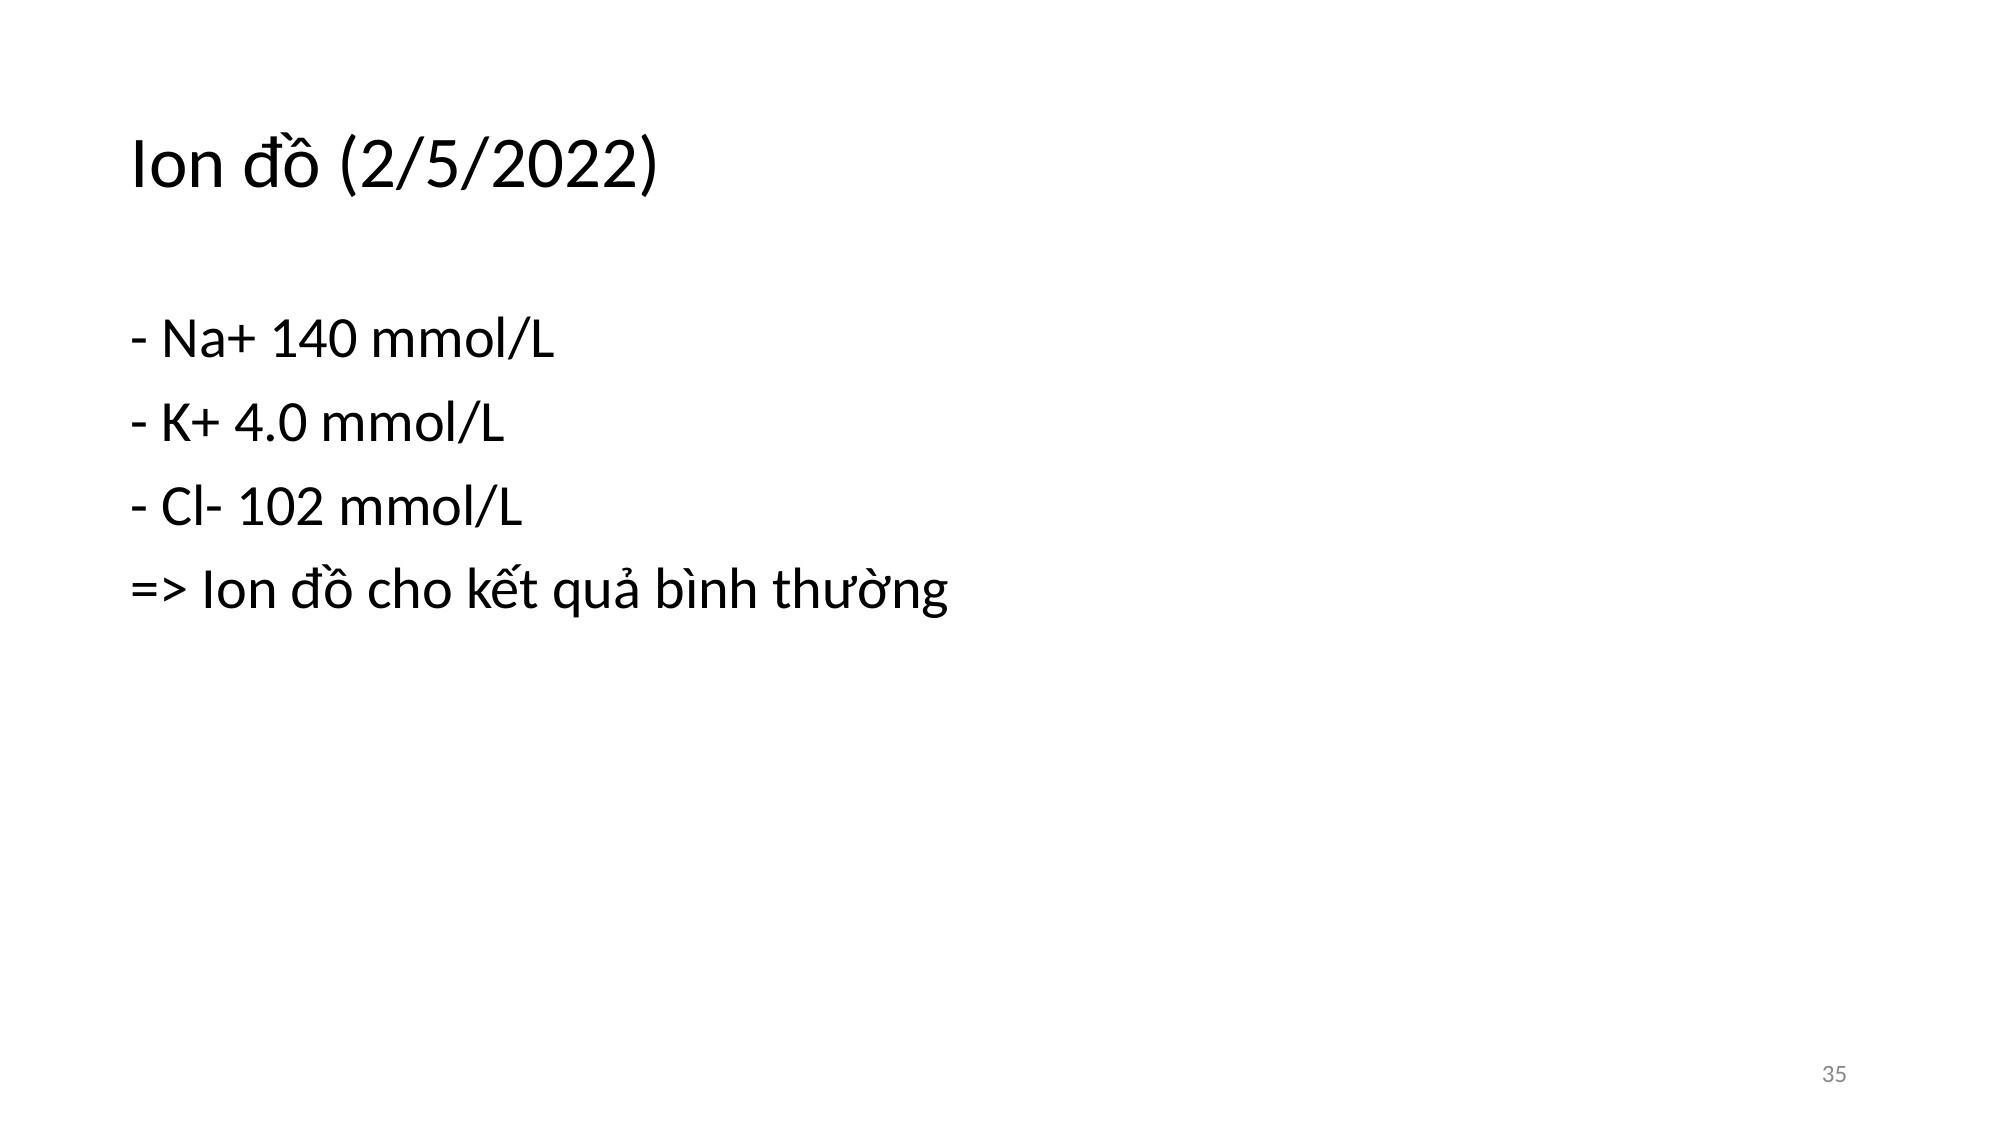

Ion đồ (2/5/2022)

- Na+ 140 mmol/L
- K+ 4.0 mmol/L
- Cl- 102 mmol/L
=> Ion đồ cho kết quả bình thường

35